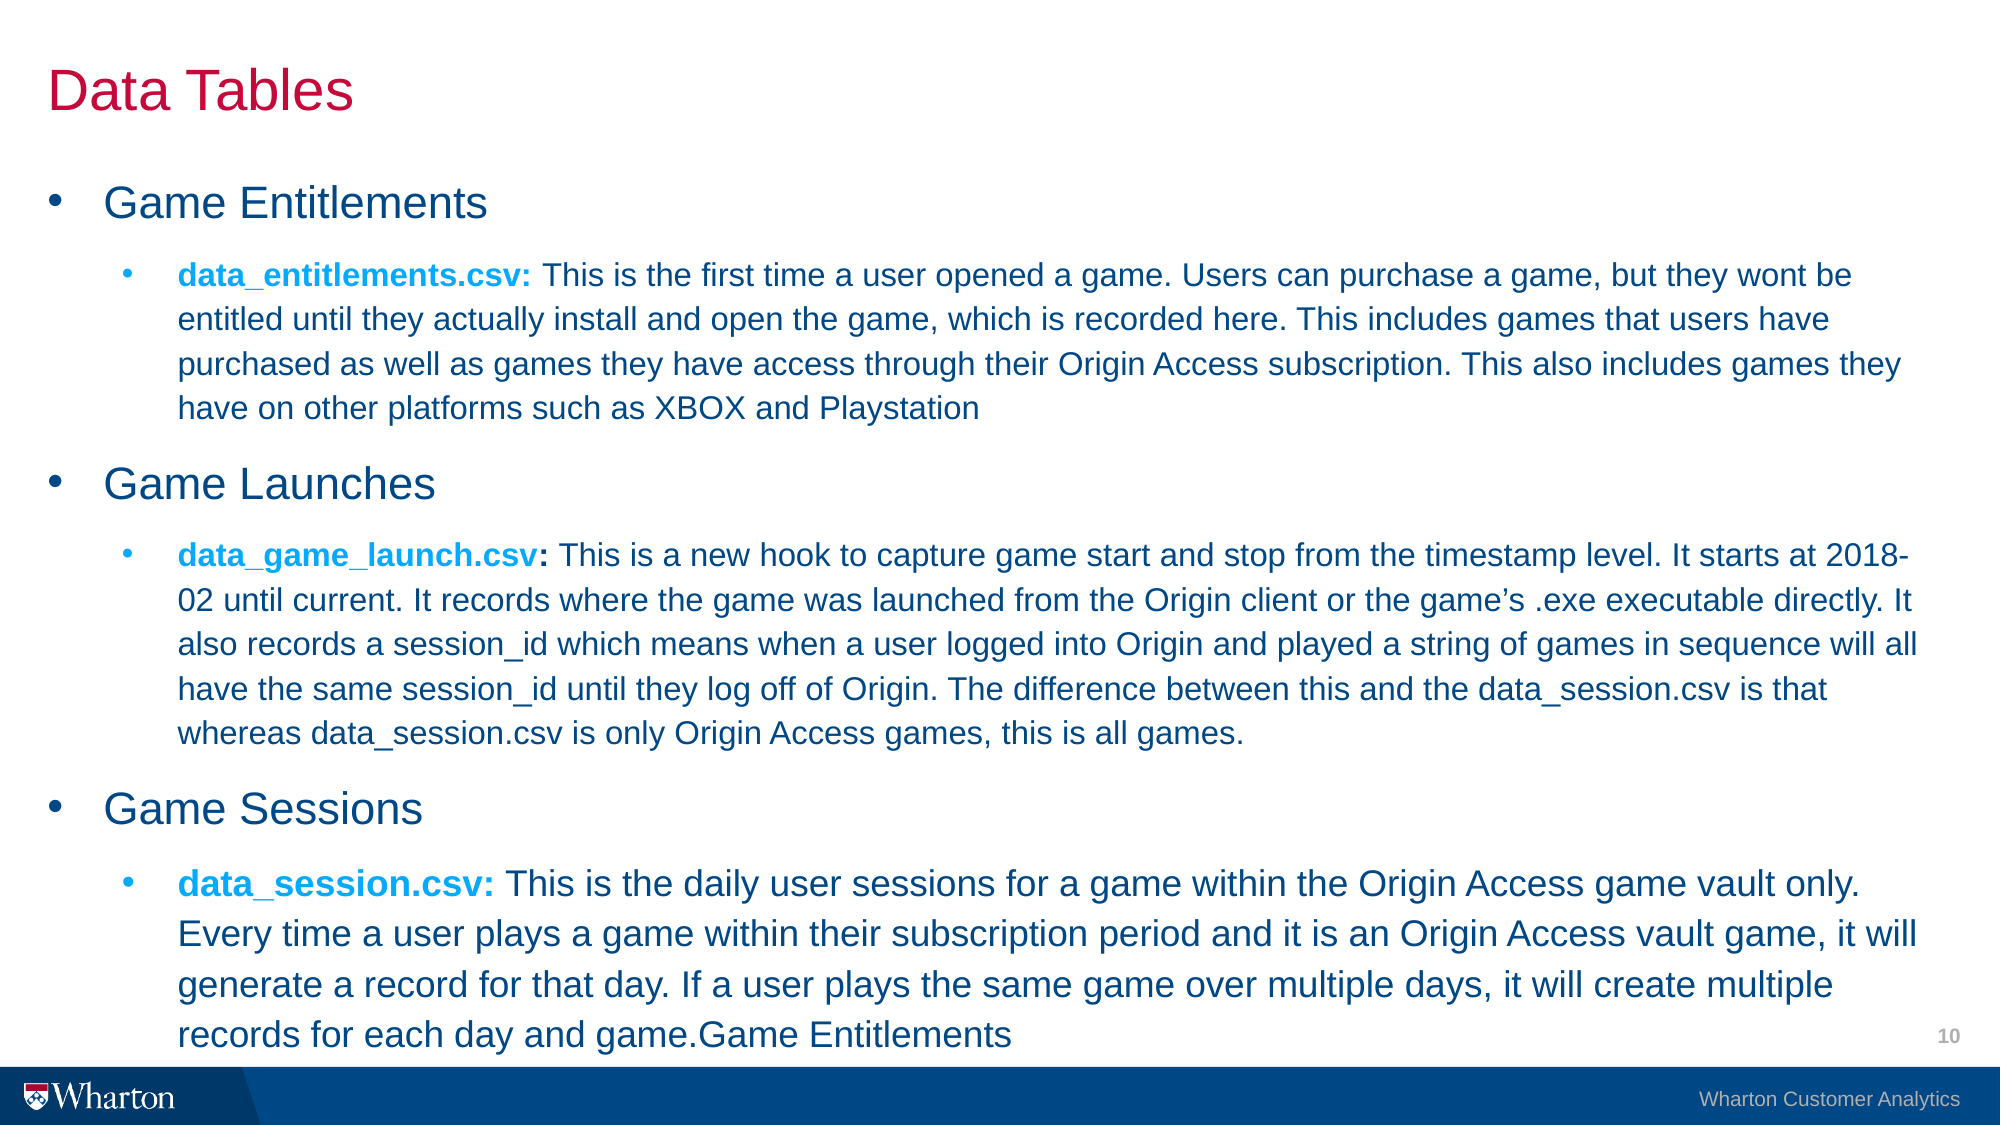

# Data Tables
Game Entitlements
data_entitlements.csv: This is the first time a user opened a game. Users can purchase a game, but they wont be entitled until they actually install and open the game, which is recorded here. This includes games that users have purchased as well as games they have access through their Origin Access subscription. This also includes games they have on other platforms such as XBOX and Playstation
Game Launches
data_game_launch.csv: This is a new hook to capture game start and stop from the timestamp level. It starts at 2018-02 until current. It records where the game was launched from the Origin client or the game’s .exe executable directly. It also records a session_id which means when a user logged into Origin and played a string of games in sequence will all have the same session_id until they log off of Origin. The difference between this and the data_session.csv is that whereas data_session.csv is only Origin Access games, this is all games.
Game Sessions
data_session.csv: This is the daily user sessions for a game within the Origin Access game vault only. Every time a user plays a game within their subscription period and it is an Origin Access vault game, it will generate a record for that day. If a user plays the same game over multiple days, it will create multiple records for each day and game.Game Entitlements

10
Wharton Customer Analytics